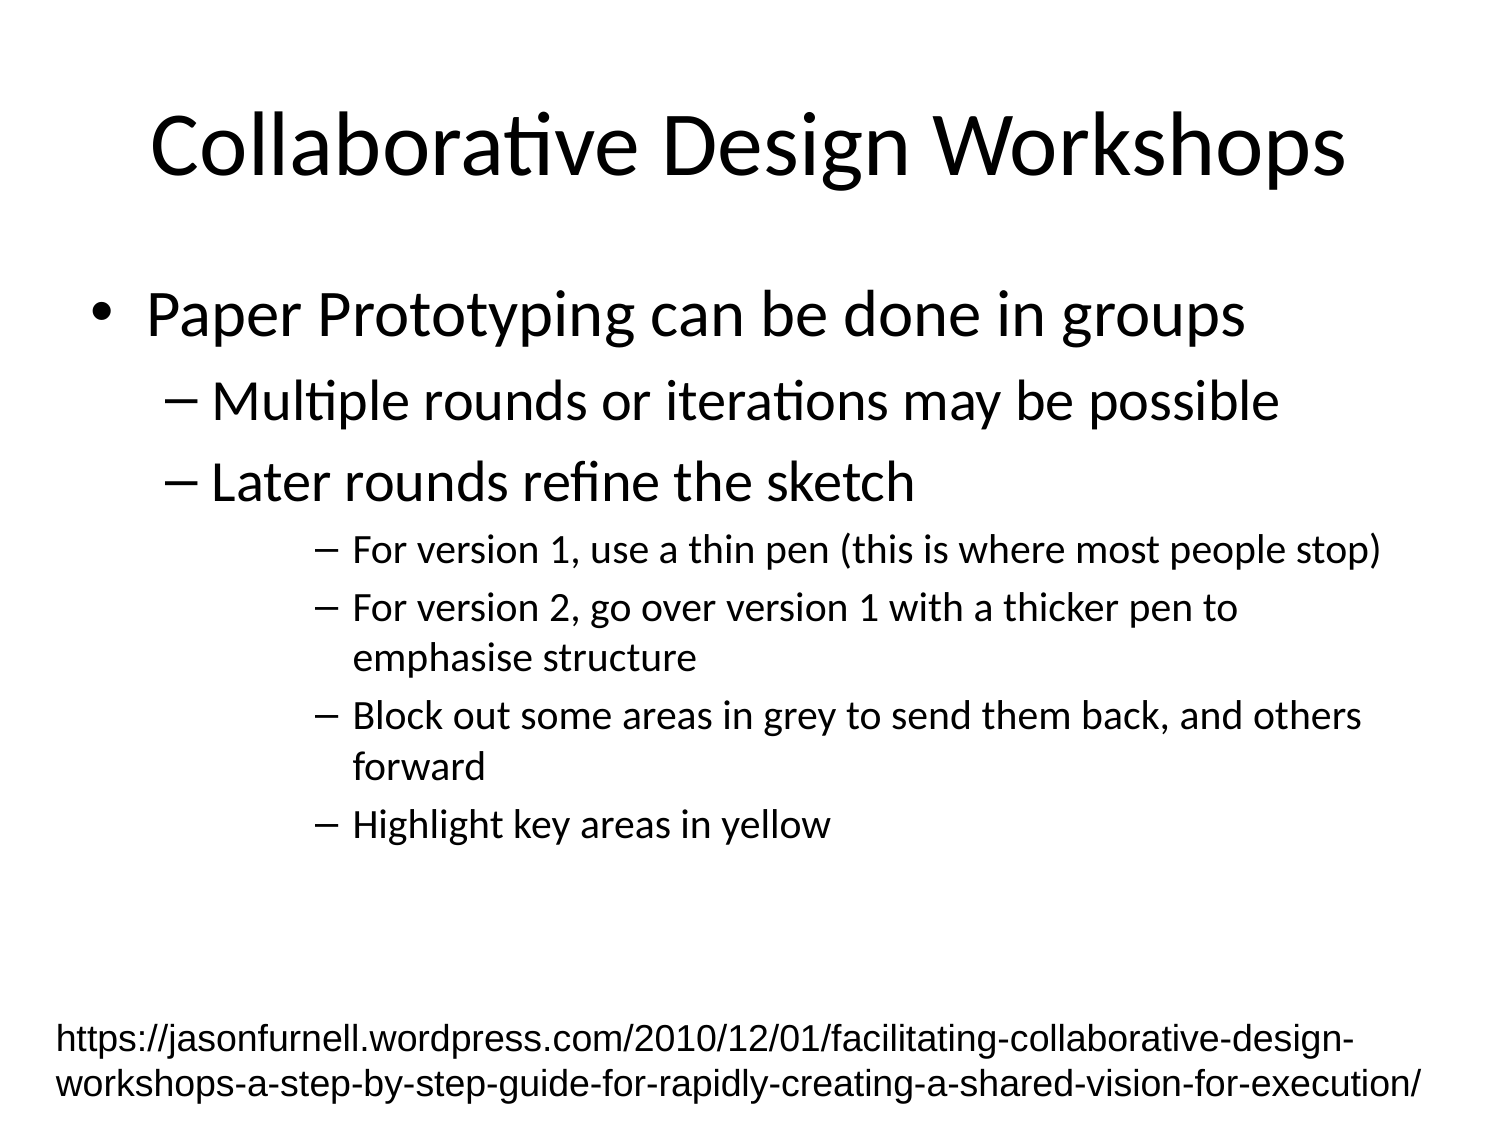

# Collaborative Design Workshops
Paper Prototyping can be done in groups
Multiple rounds or iterations may be possible
Later rounds refine the sketch
For version 1, use a thin pen (this is where most people stop)
For version 2, go over version 1 with a thicker pen to emphasise structure
Block out some areas in grey to send them back, and others forward
Highlight key areas in yellow

https://jasonfurnell.wordpress.com/2010/12/01/facilitating-collaborative-design-workshops-a-step-by-step-guide-for-rapidly-creating-a-shared-vision-for-execution/